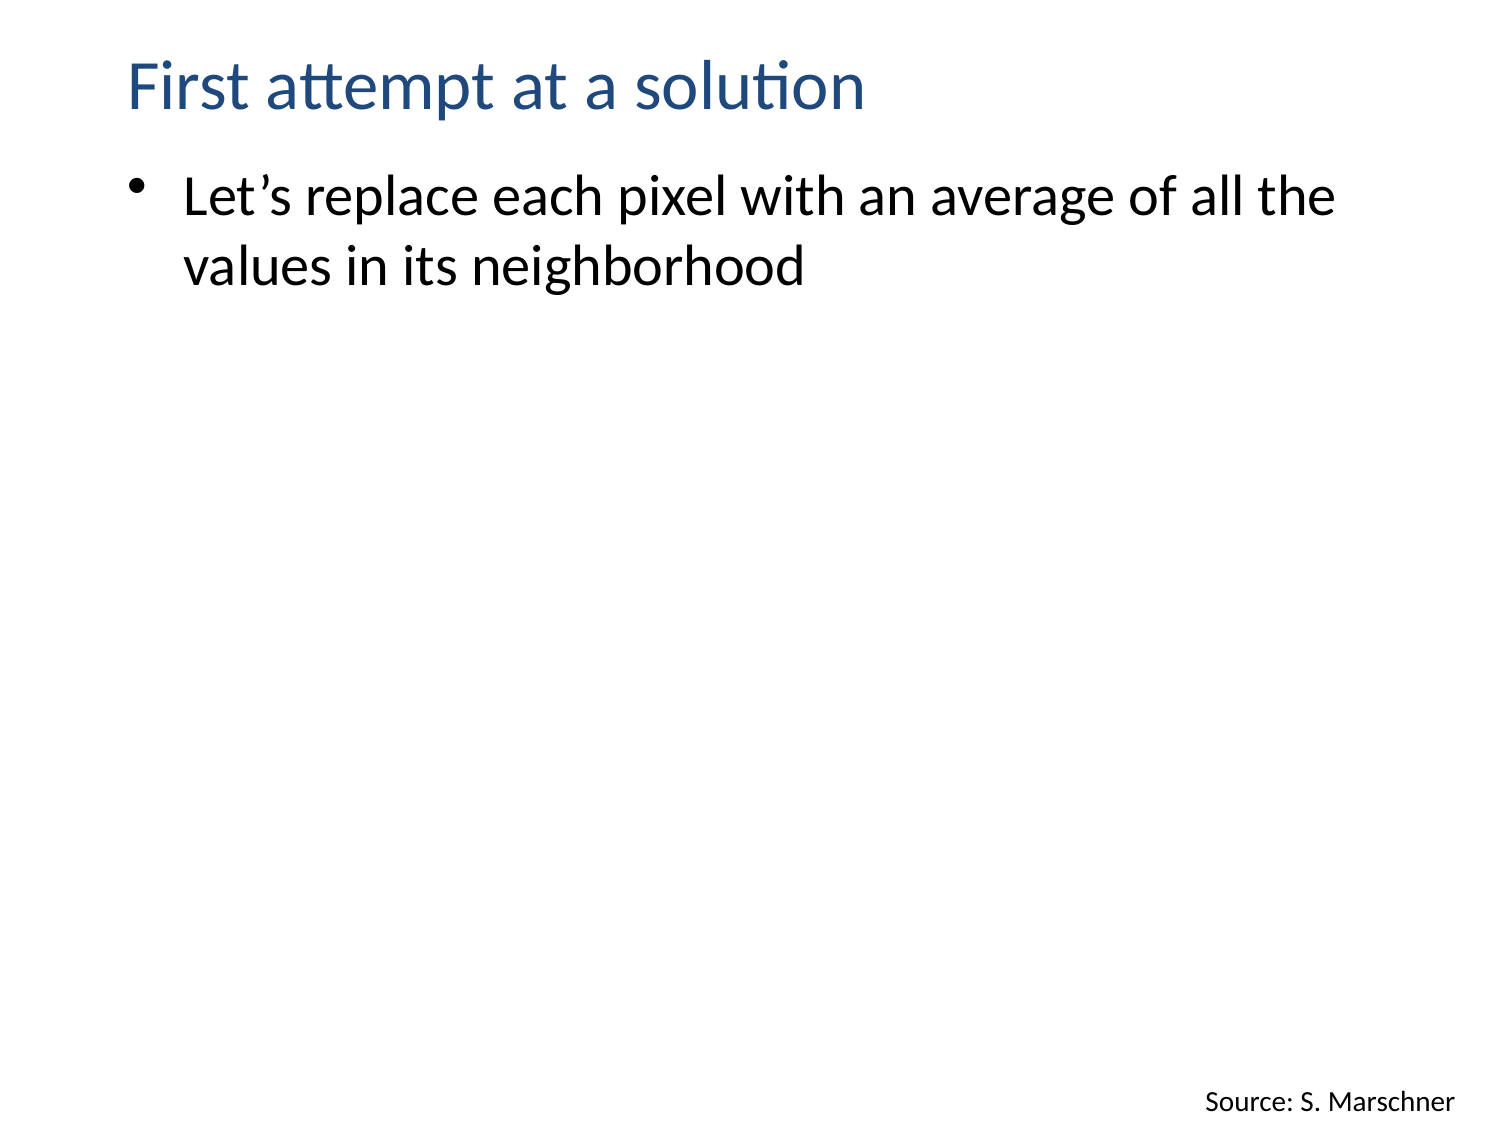

First attempt at a solution
Let’s replace each pixel with an average of all the values in its neighborhood
Source: S. Marschner